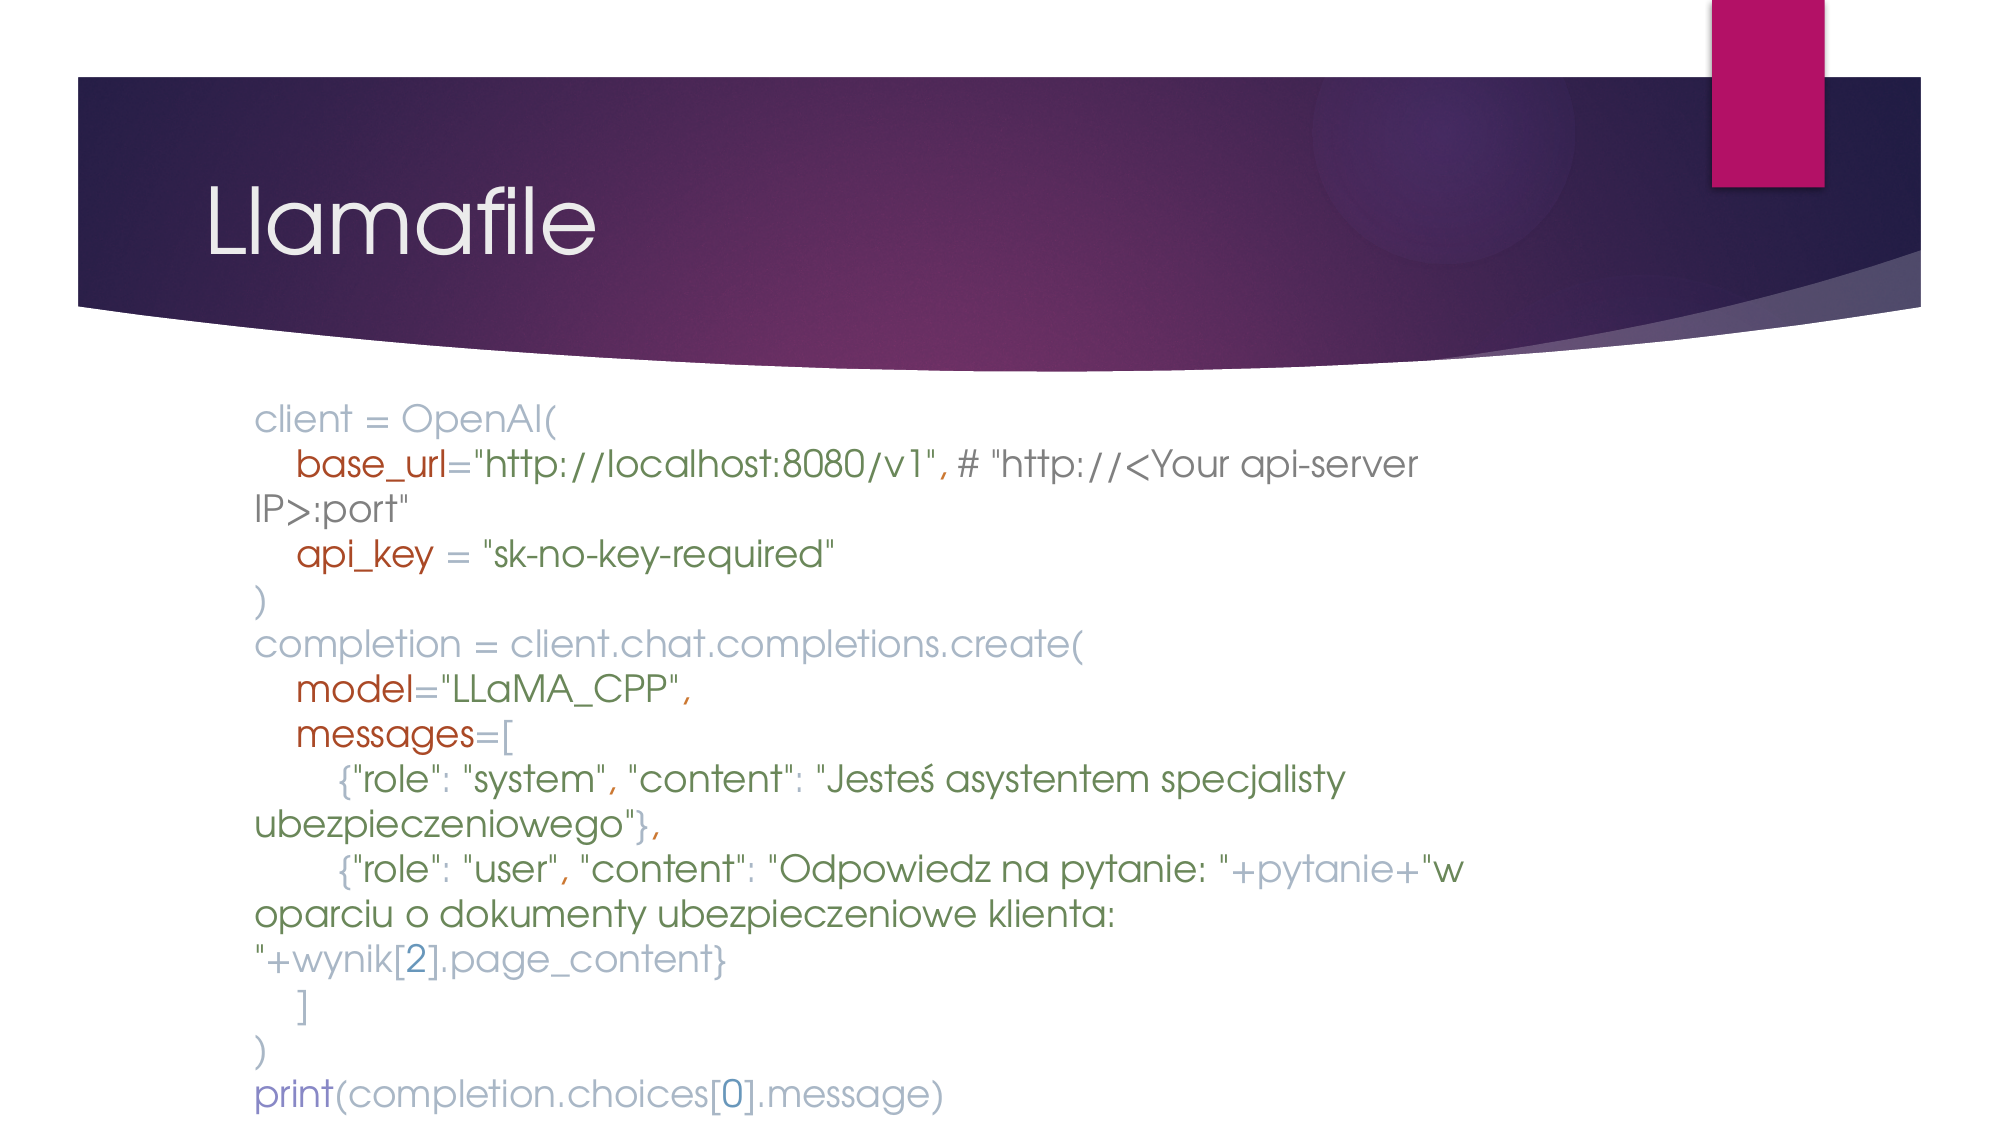

# Llamafile
client = OpenAI(
    base_url="http://localhost:8080/v1", # "http://<Your api-server IP>:port"
    api_key = "sk-no-key-required"
)
completion = client.chat.completions.create(
    model="LLaMA_CPP",
    messages=[
        {"role": "system", "content": "Jesteś asystentem specjalisty ubezpieczeniowego"},
        {"role": "user", "content": "Odpowiedz na pytanie: "+pytanie+"w oparciu o dokumenty ubezpieczeniowe klienta: "+wynik[2].page_content}
    ]
)
print(completion.choices[0].message)